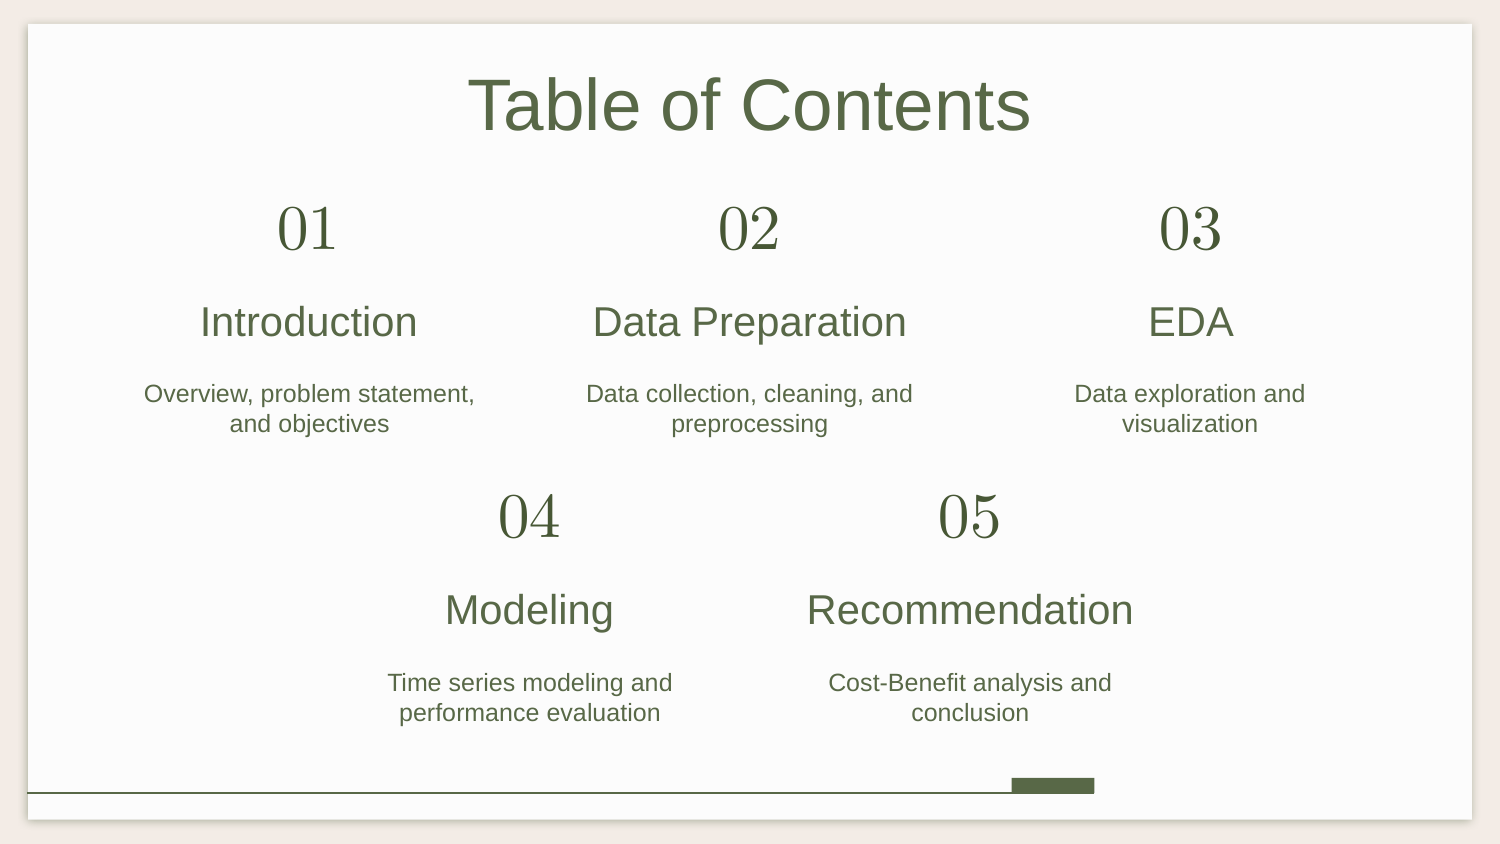

Table of Contents
# 01
02
03
Introduction
Data Preparation
EDA
Overview, problem statement, and objectives
Data collection, cleaning, and preprocessing
Data exploration and visualization
04
05
Modeling
Recommendation
Time series modeling and performance evaluation
Cost-Benefit analysis and conclusion